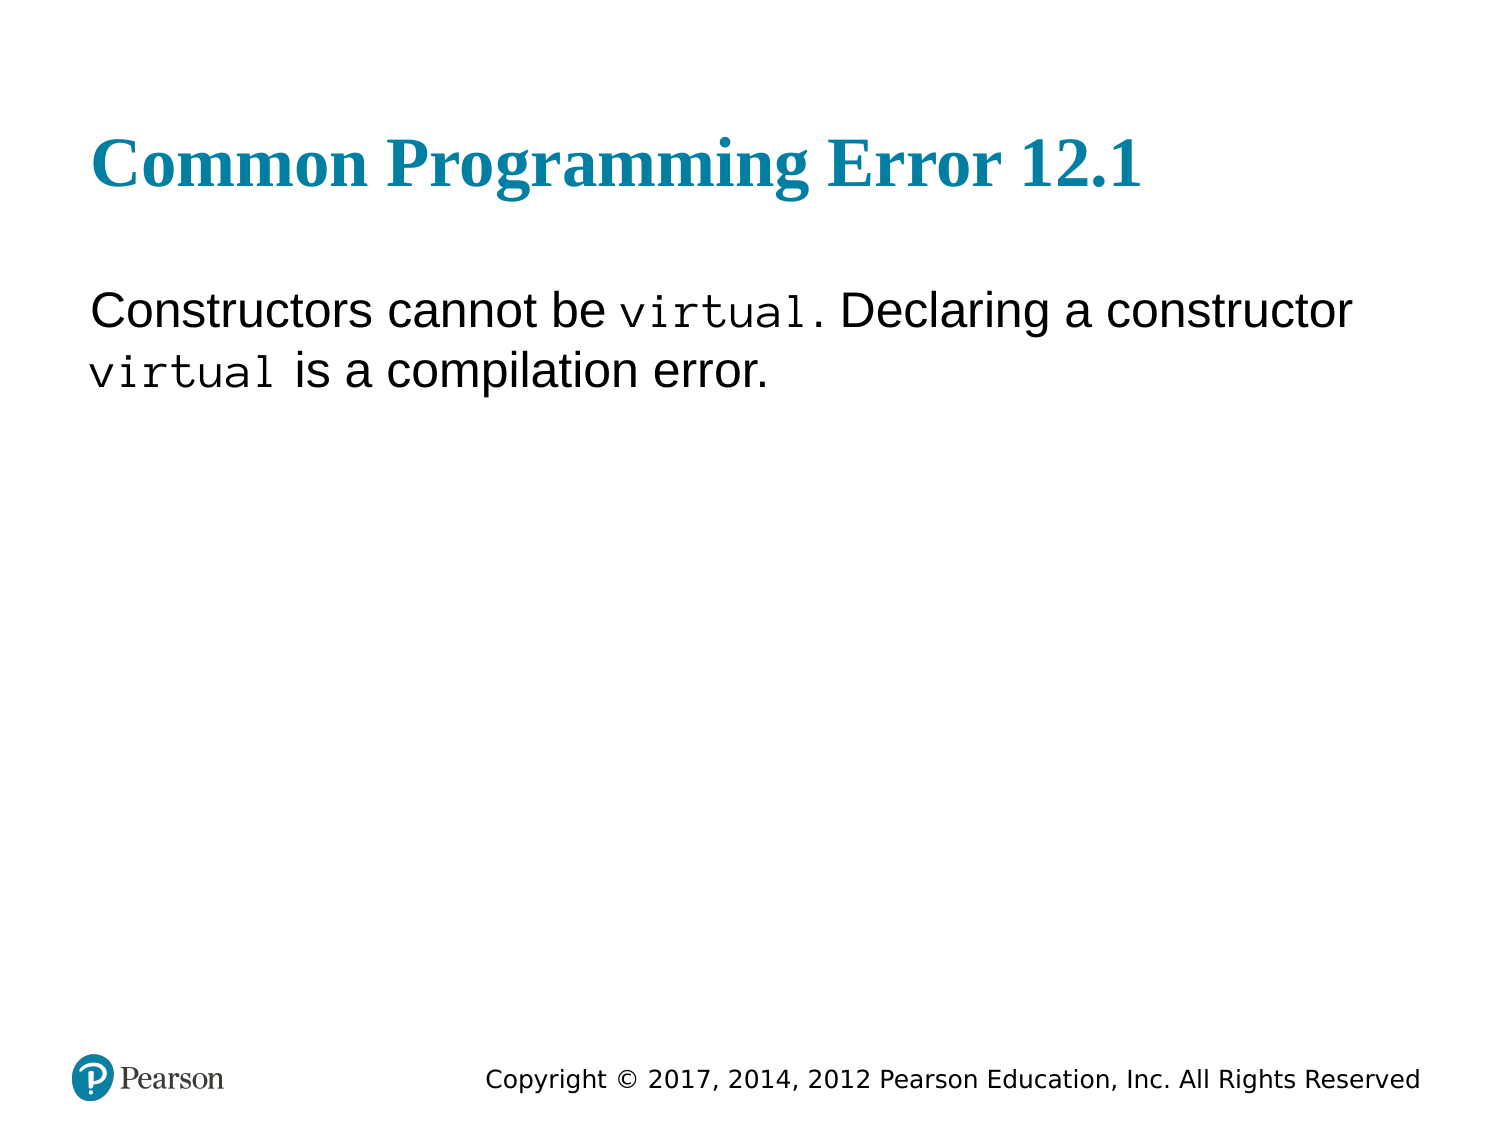

# Common Programming Error 12.1
Constructors cannot be virtual. Declaring a constructor virtual is a compilation error.